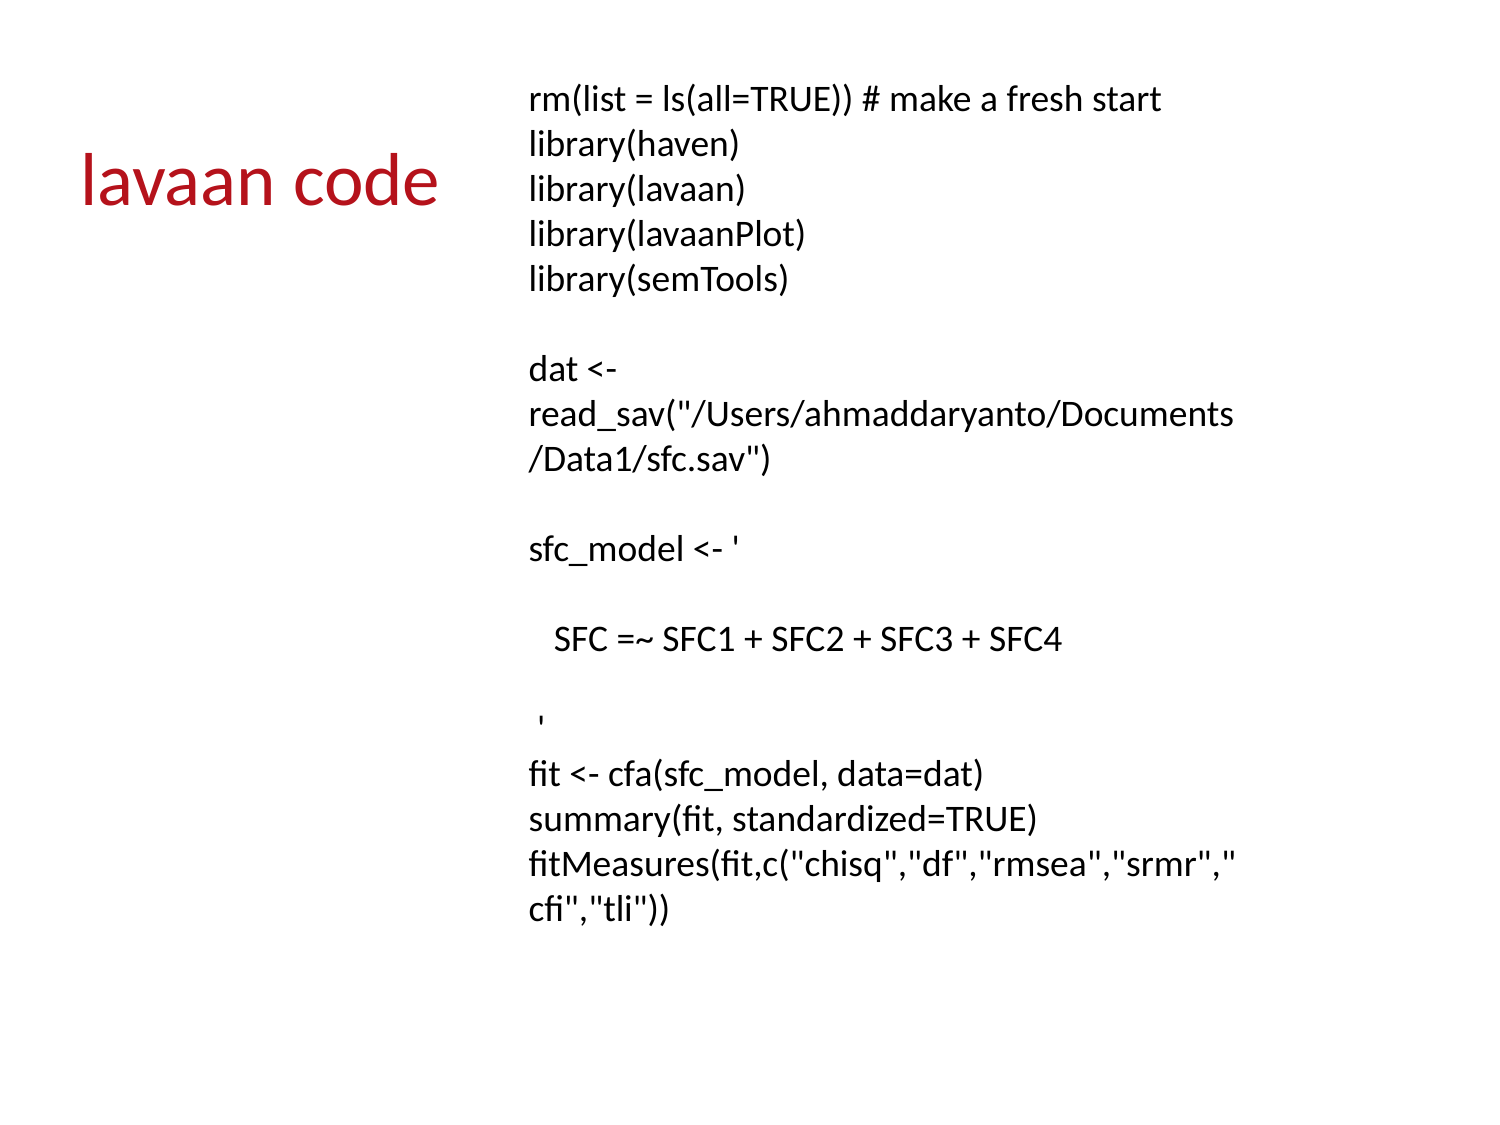

rm(list = ls(all=TRUE)) # make a fresh start
library(haven)
library(lavaan)
library(lavaanPlot)
library(semTools)

dat <- read_sav("/Users/ahmaddaryanto/Documents/Data1/sfc.sav")

sfc_model <- '

   SFC =~ SFC1 + SFC2 + SFC3 + SFC4

 '
fit <- cfa(sfc_model, data=dat)
summary(fit, standardized=TRUE)
fitMeasures(fit,c("chisq","df","rmsea","srmr","cfi","tli"))

# lavaan code